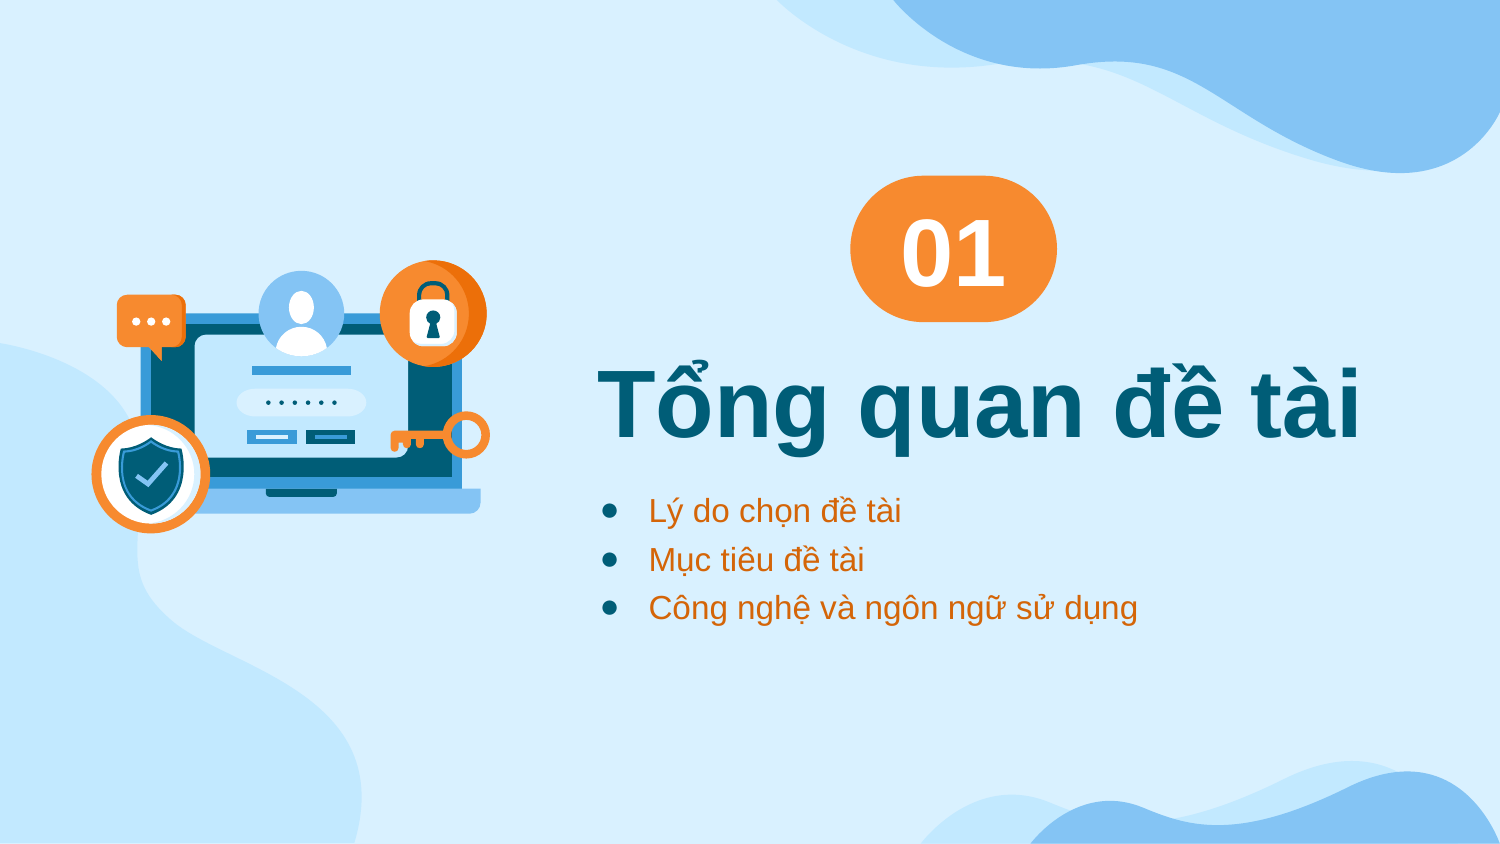

01

# Tổng quan đề tài
Lý do chọn đề tài
Mục tiêu đề tài
Công nghệ và ngôn ngữ sử dụng